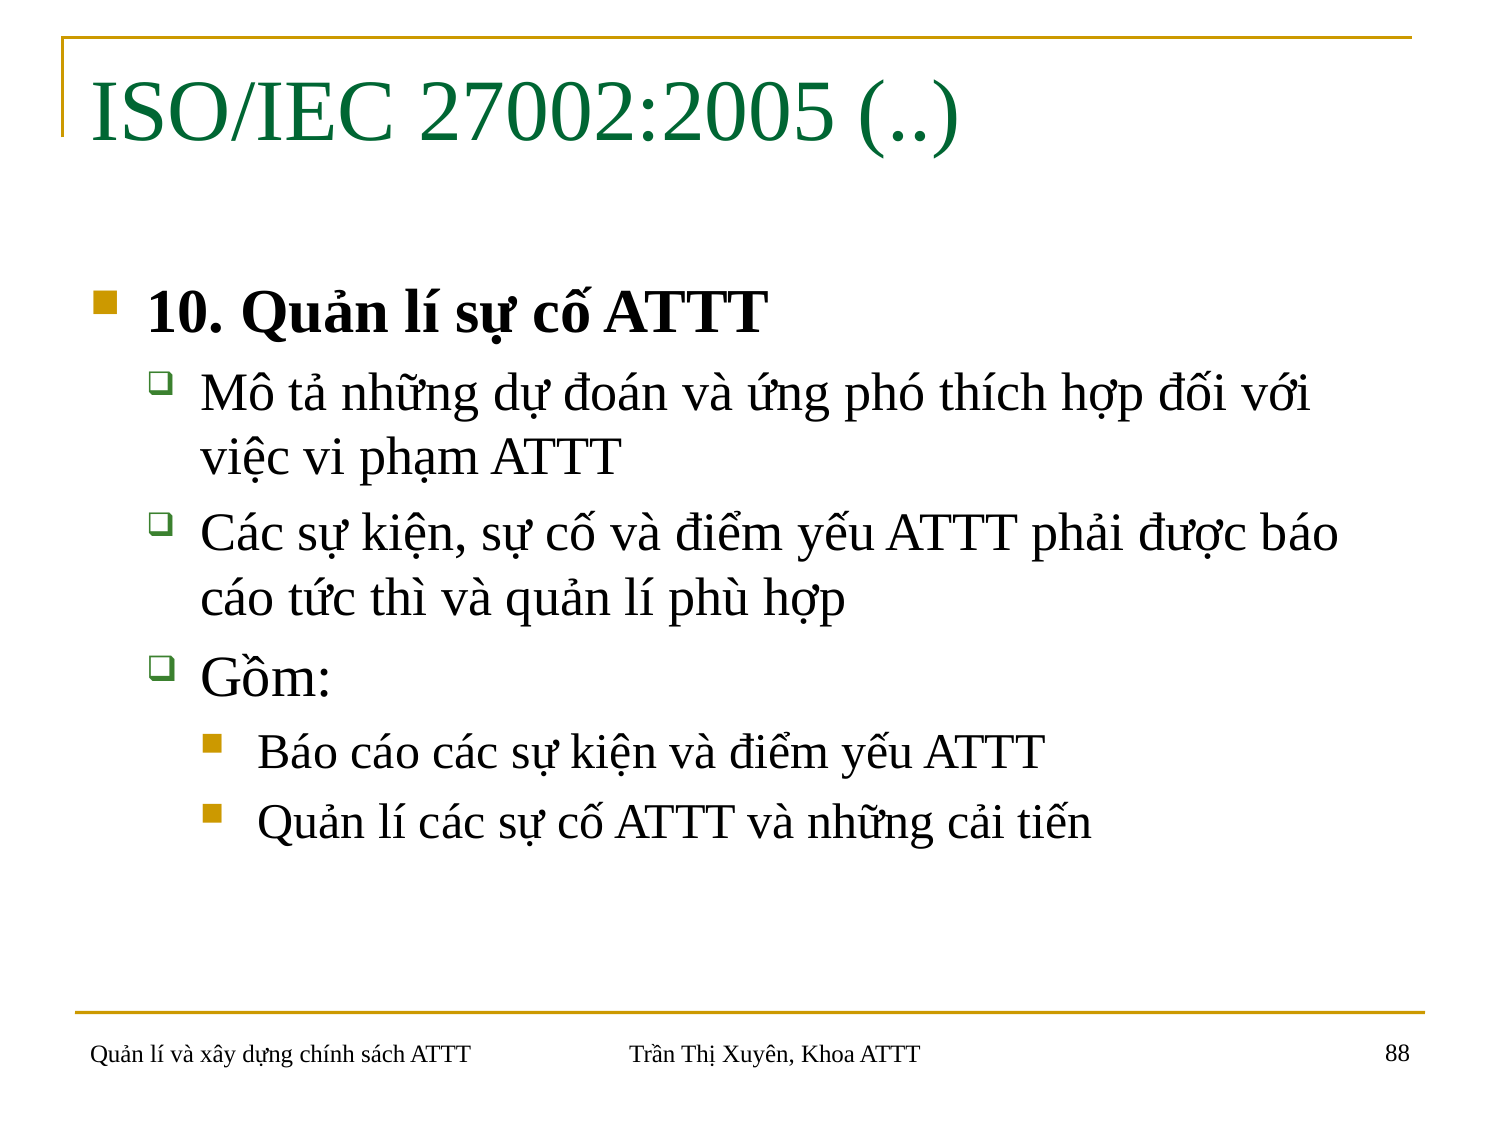

# ISO/IEC 27002:2005 (..)
10. Quản lí sự cố ATTT
Mô tả những dự đoán và ứng phó thích hợp đối với việc vi phạm ATTT
Các sự kiện, sự cố và điểm yếu ATTT phải được báo cáo tức thì và quản lí phù hợp
Gồm:
Báo cáo các sự kiện và điểm yếu ATTT
Quản lí các sự cố ATTT và những cải tiến
88
Quản lí và xây dựng chính sách ATTT
Trần Thị Xuyên, Khoa ATTT